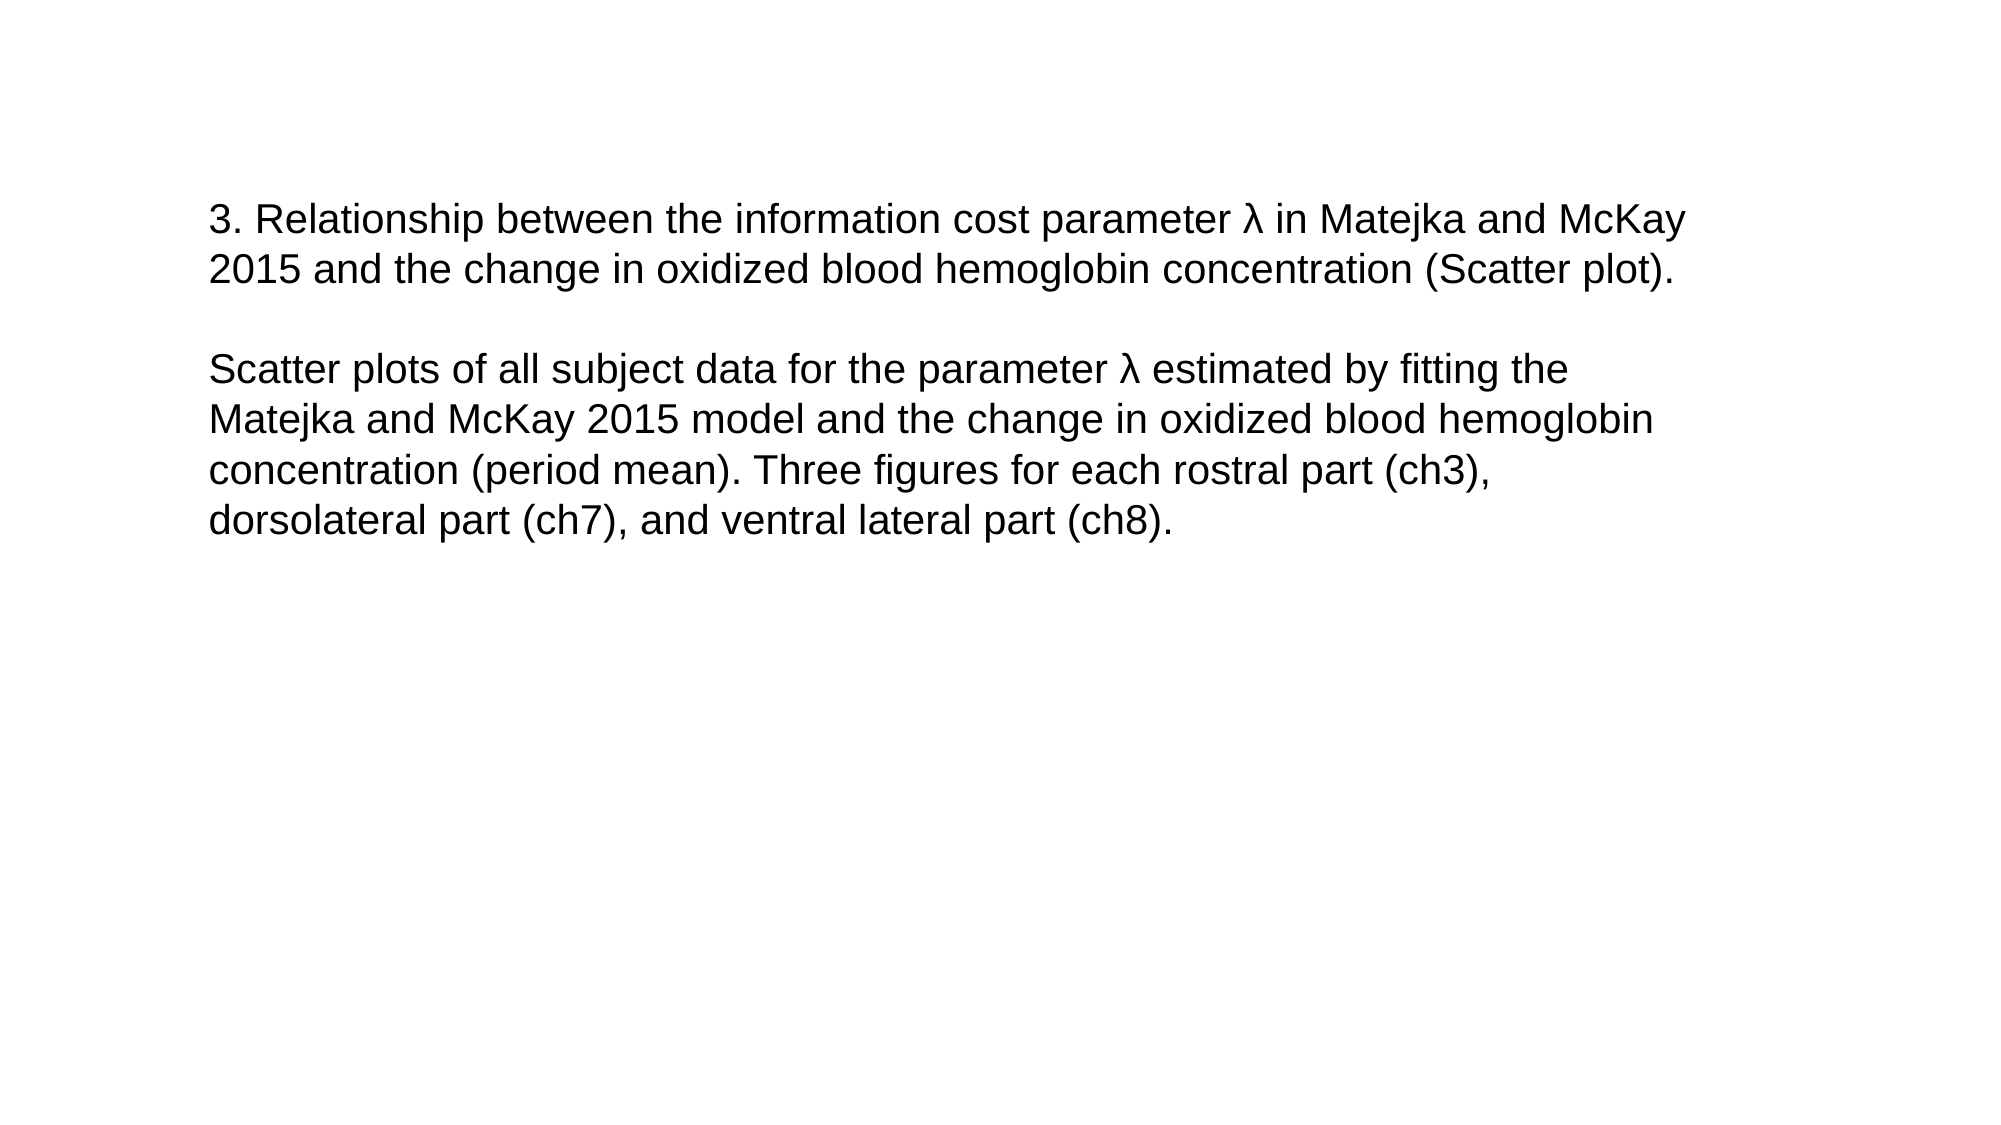

3. Relationship between the information cost parameter λ in Matejka and McKay 2015 and the change in oxidized blood hemoglobin concentration (Scatter plot).

Scatter plots of all subject data for the parameter λ estimated by fitting the Matejka and McKay 2015 model and the change in oxidized blood hemoglobin concentration (period mean). Three figures for each rostral part (ch3), dorsolateral part (ch7), and ventral lateral part (ch8).